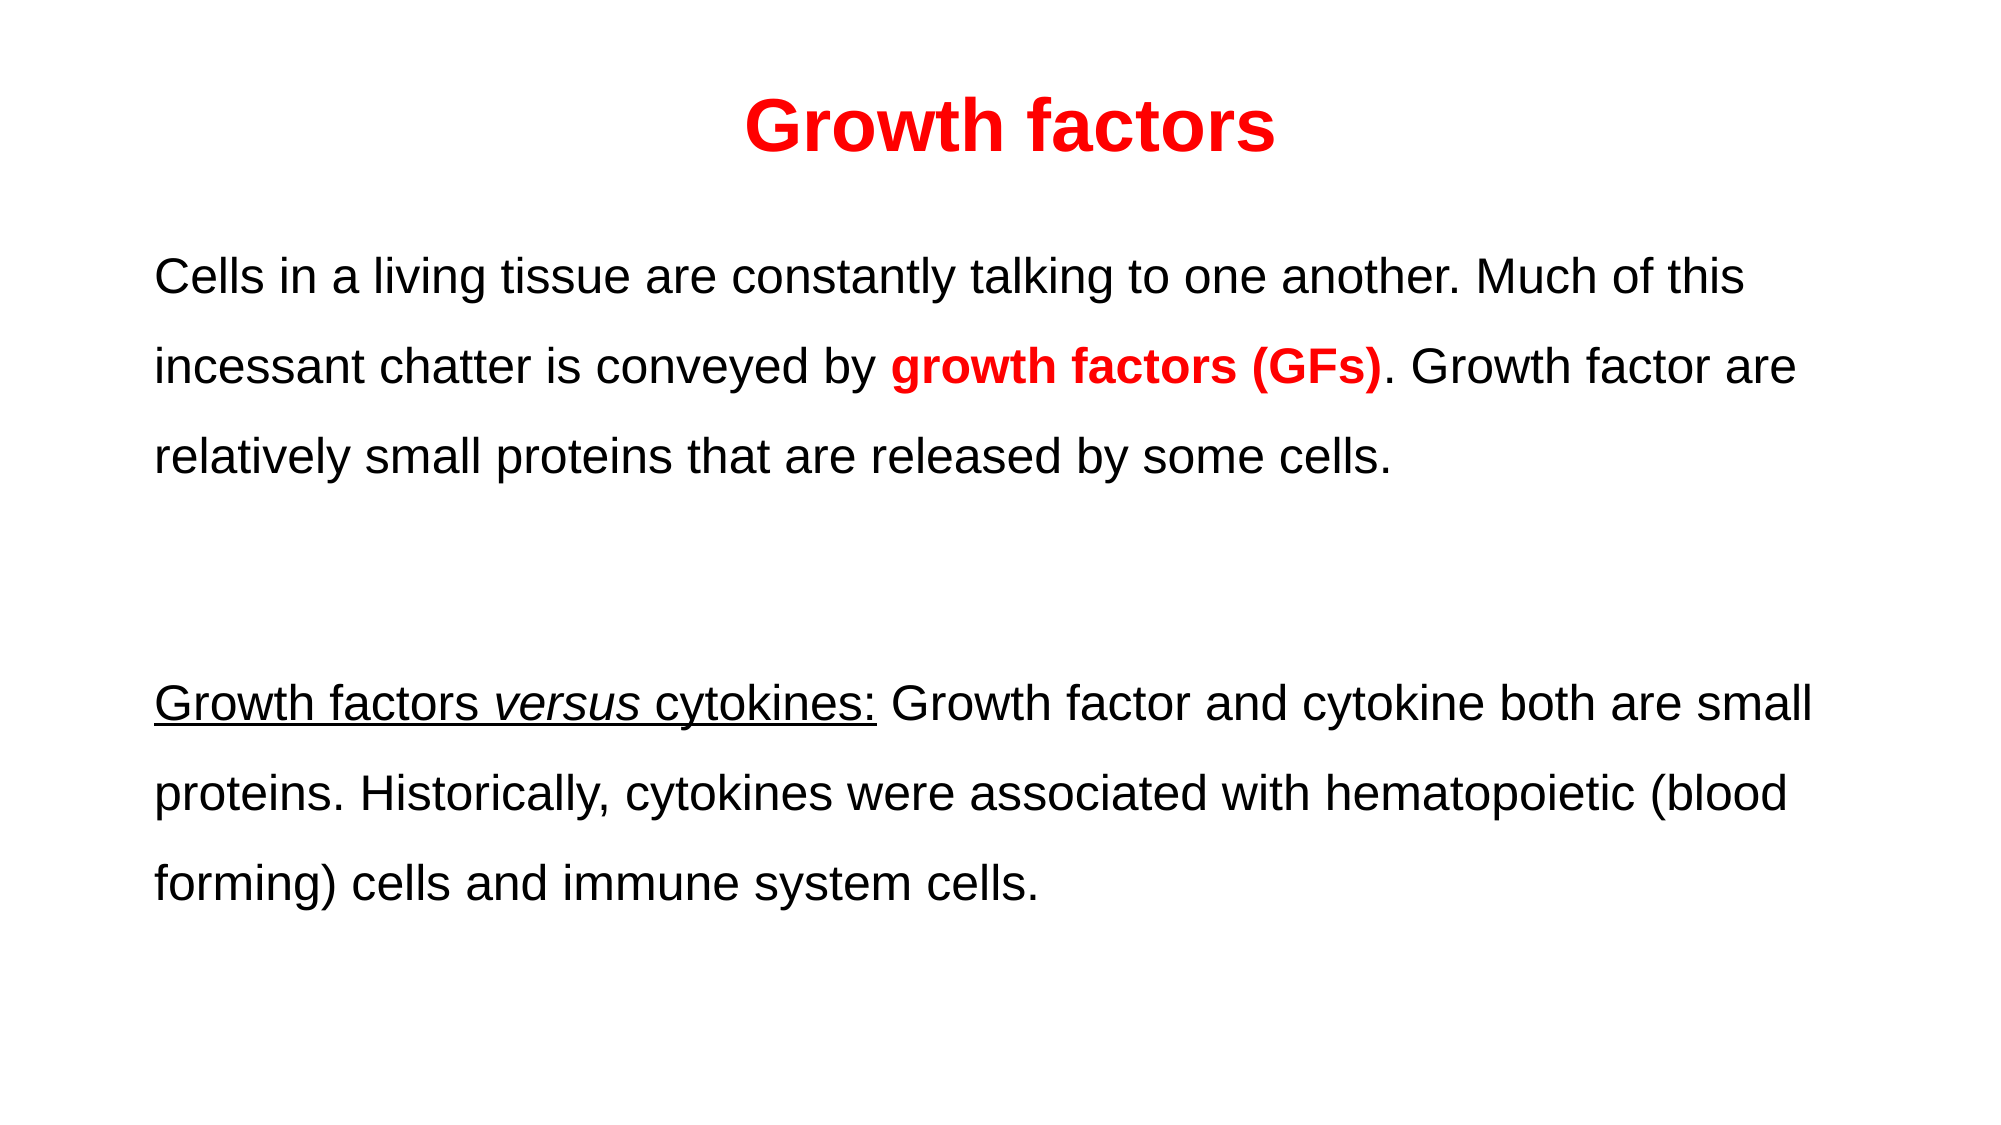

Growth factors
Cells in a living tissue are constantly talking to one another. Much of this incessant chatter is conveyed by growth factors (GFs). Growth factor are relatively small proteins that are released by some cells.
Growth factors versus cytokines: Growth factor and cytokine both are small proteins. Historically, cytokines were associated with hematopoietic (blood forming) cells and immune system cells.